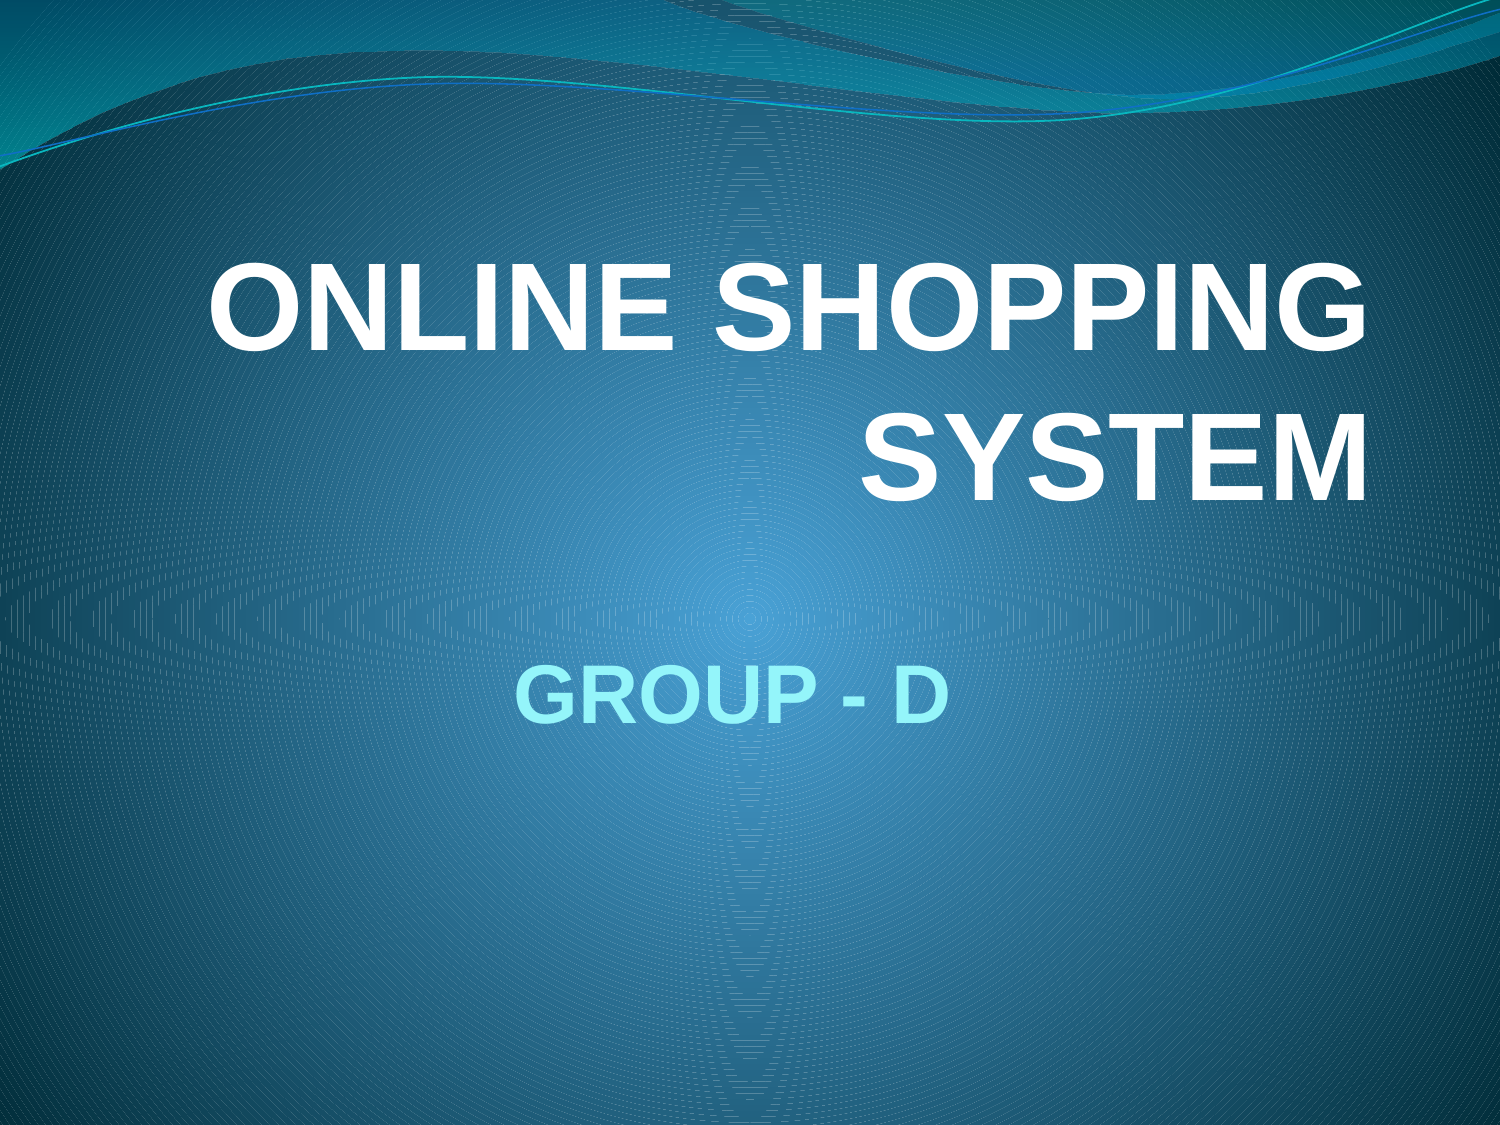

# ONLINE SHOPPING SYSTEM
GROUP - D